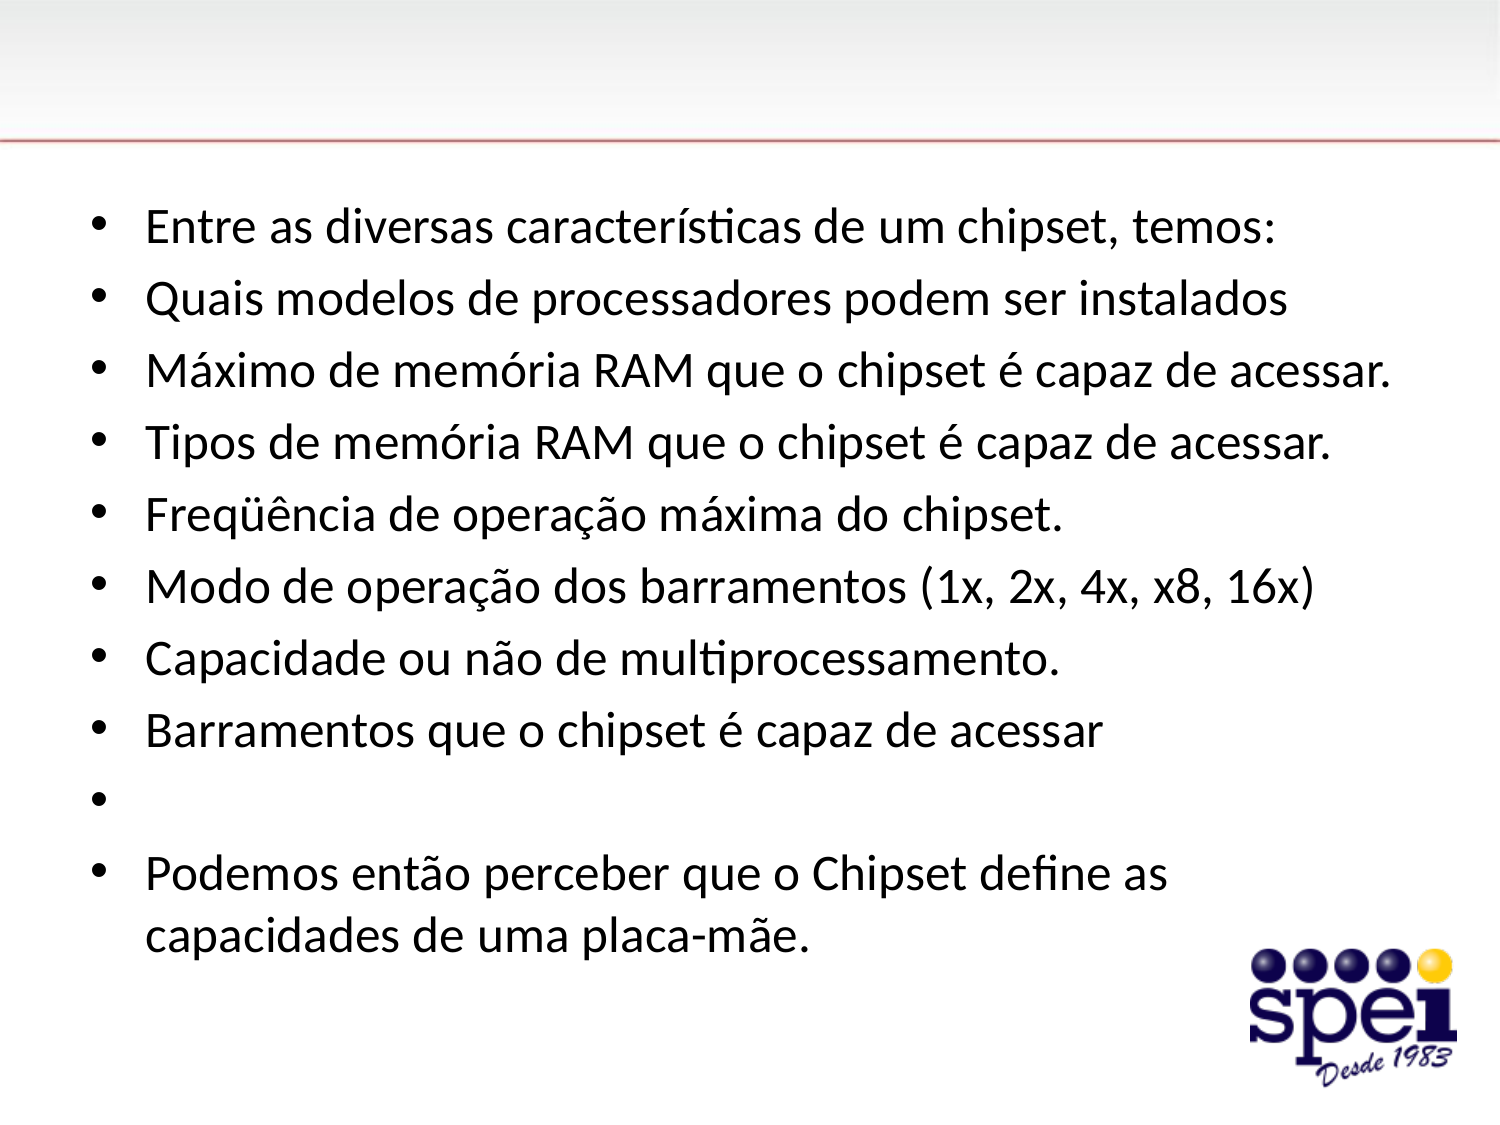

#
Entre as diversas características de um chipset, temos:
Quais modelos de processadores podem ser instalados
Máximo de memória RAM que o chipset é capaz de acessar.
Tipos de memória RAM que o chipset é capaz de acessar.
Freqüência de operação máxima do chipset.
Modo de operação dos barramentos (1x, 2x, 4x, x8, 16x)
Capacidade ou não de multiprocessamento.
Barramentos que o chipset é capaz de acessar

Podemos então perceber que o Chipset define as capacidades de uma placa-mãe.